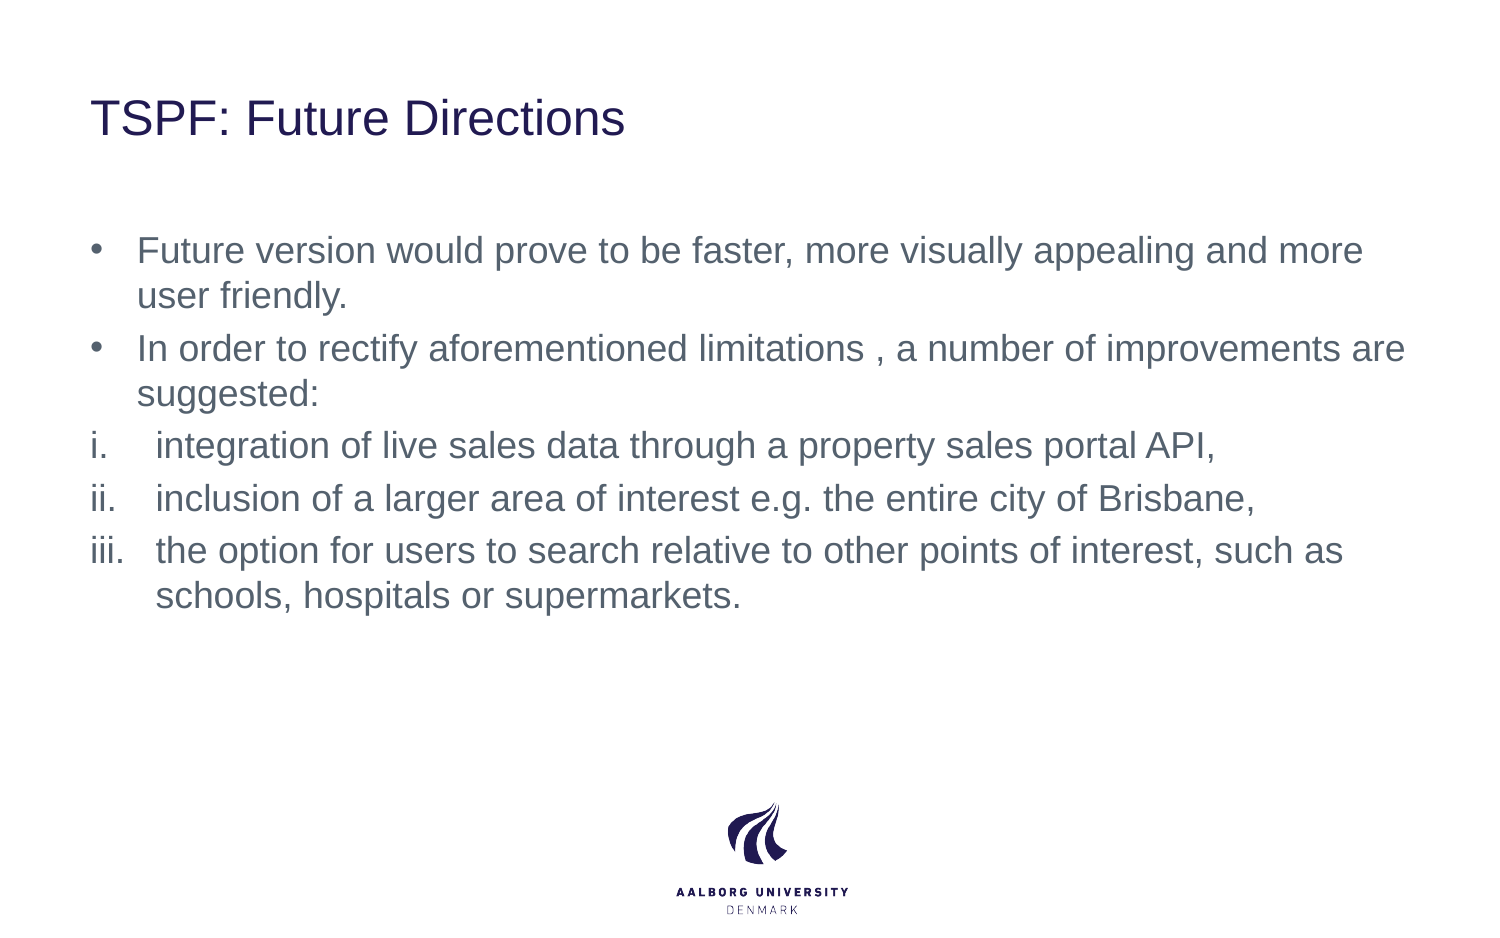

# TSPF: Future Directions
Future version would prove to be faster, more visually appealing and more user friendly.
In order to rectify aforementioned limitations , a number of improvements are suggested:
integration of live sales data through a property sales portal API,
inclusion of a larger area of interest e.g. the entire city of Brisbane,
the option for users to search relative to other points of interest, such as schools, hospitals or supermarkets.